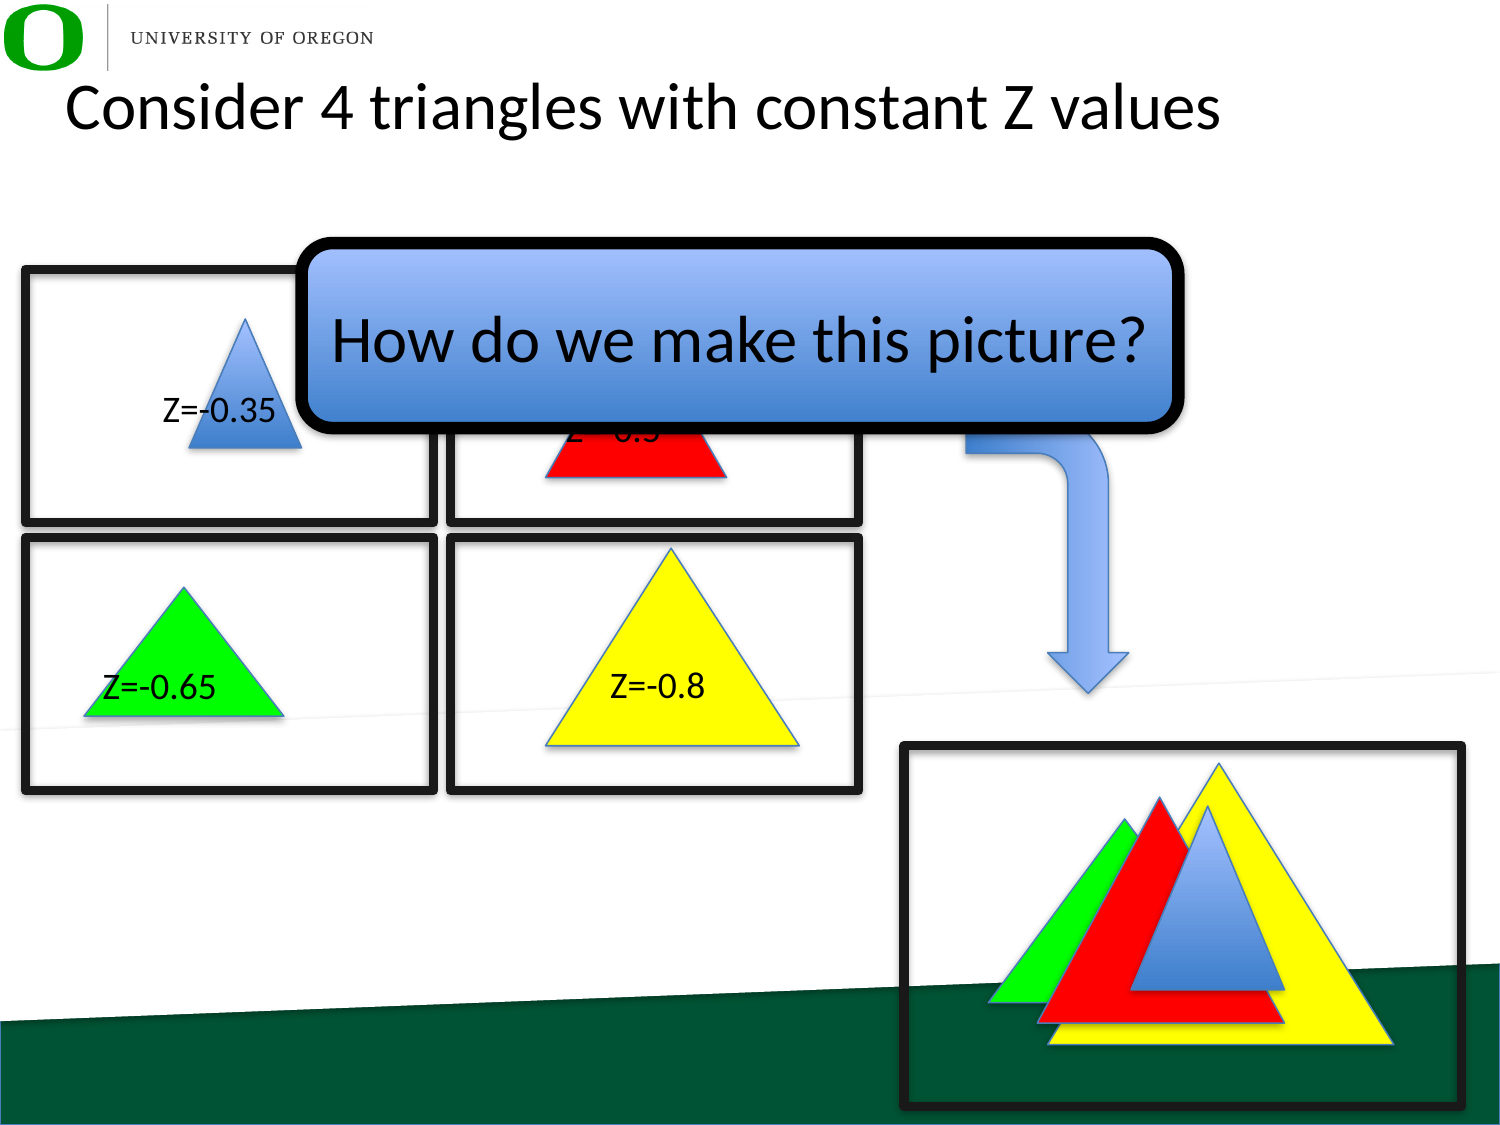

# Consider 4 triangles with constant Z values
How do we make this picture?

Z=-0.35
Z=-0.5

Z=-0.8
Z=-0.65